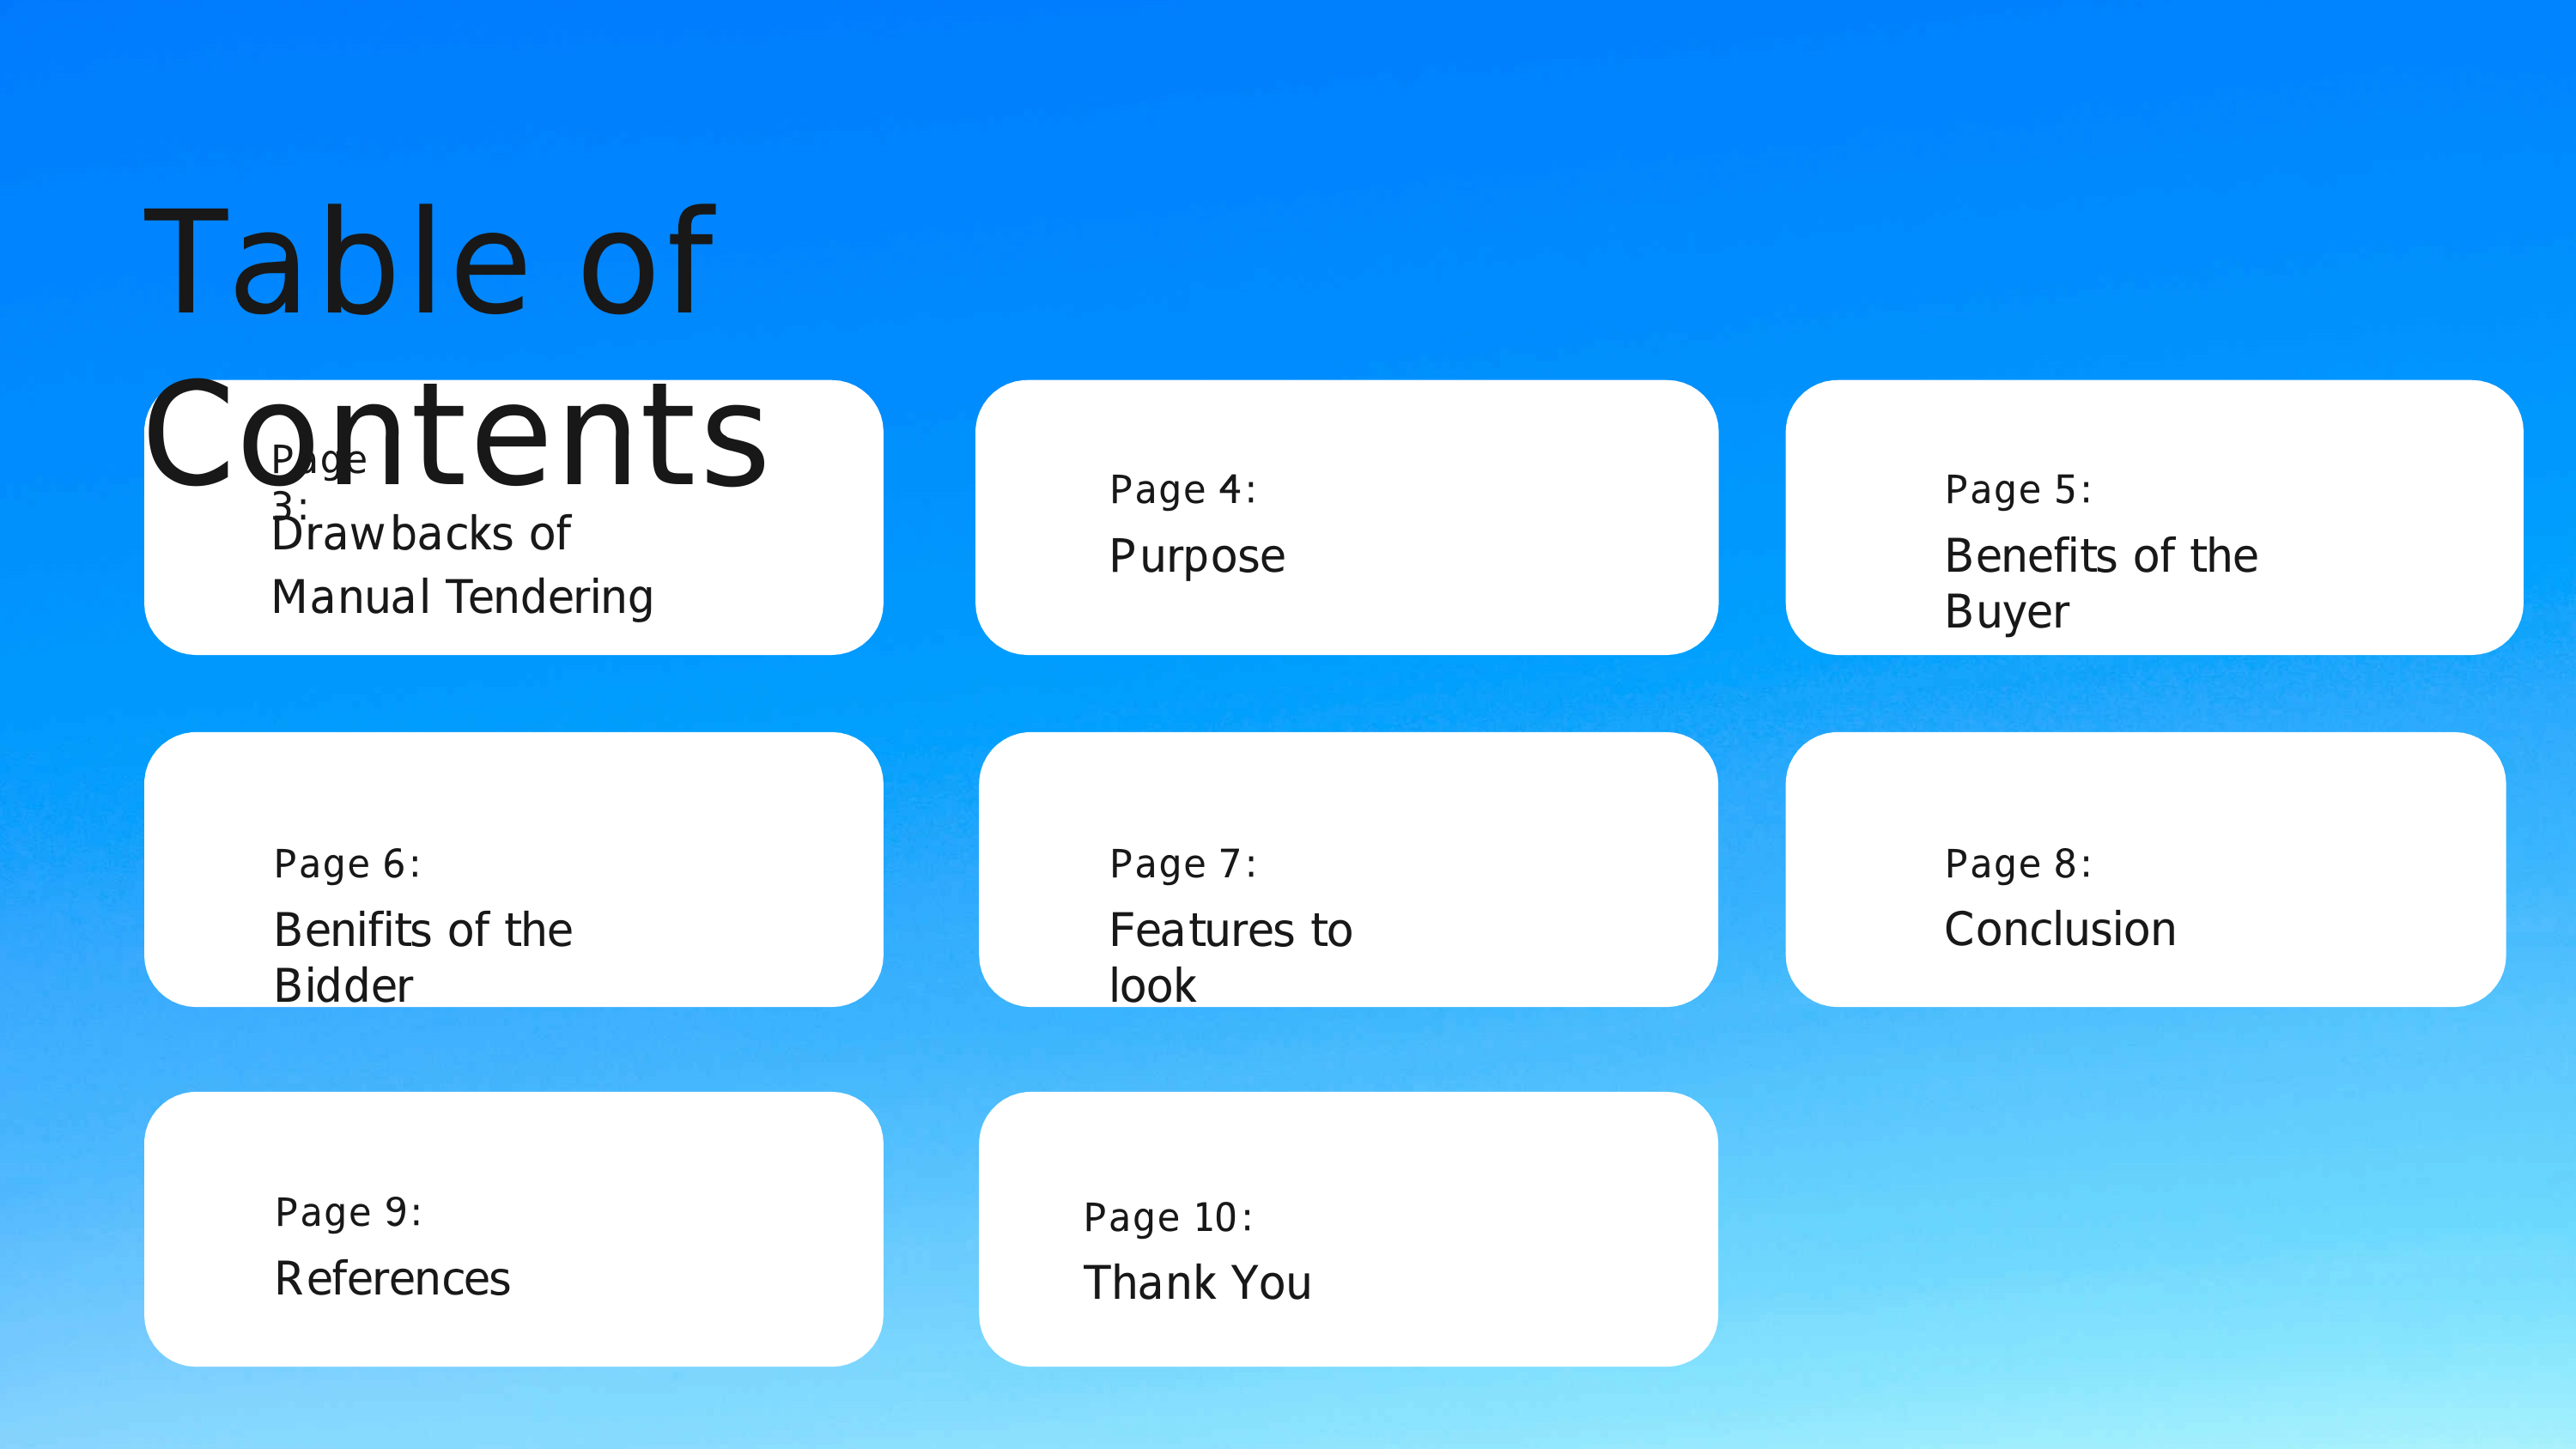

Table of Contents

Page 3:
Page 4:
Purpose
Page 5:
Benefits of the Buyer
Drawbacks of Manual Tendering

Page 8:
Conclusion
Page 6:
Benifits of the Bidder
Page 7:
Features to look

Page 9:
References
Page 10:
Thank You